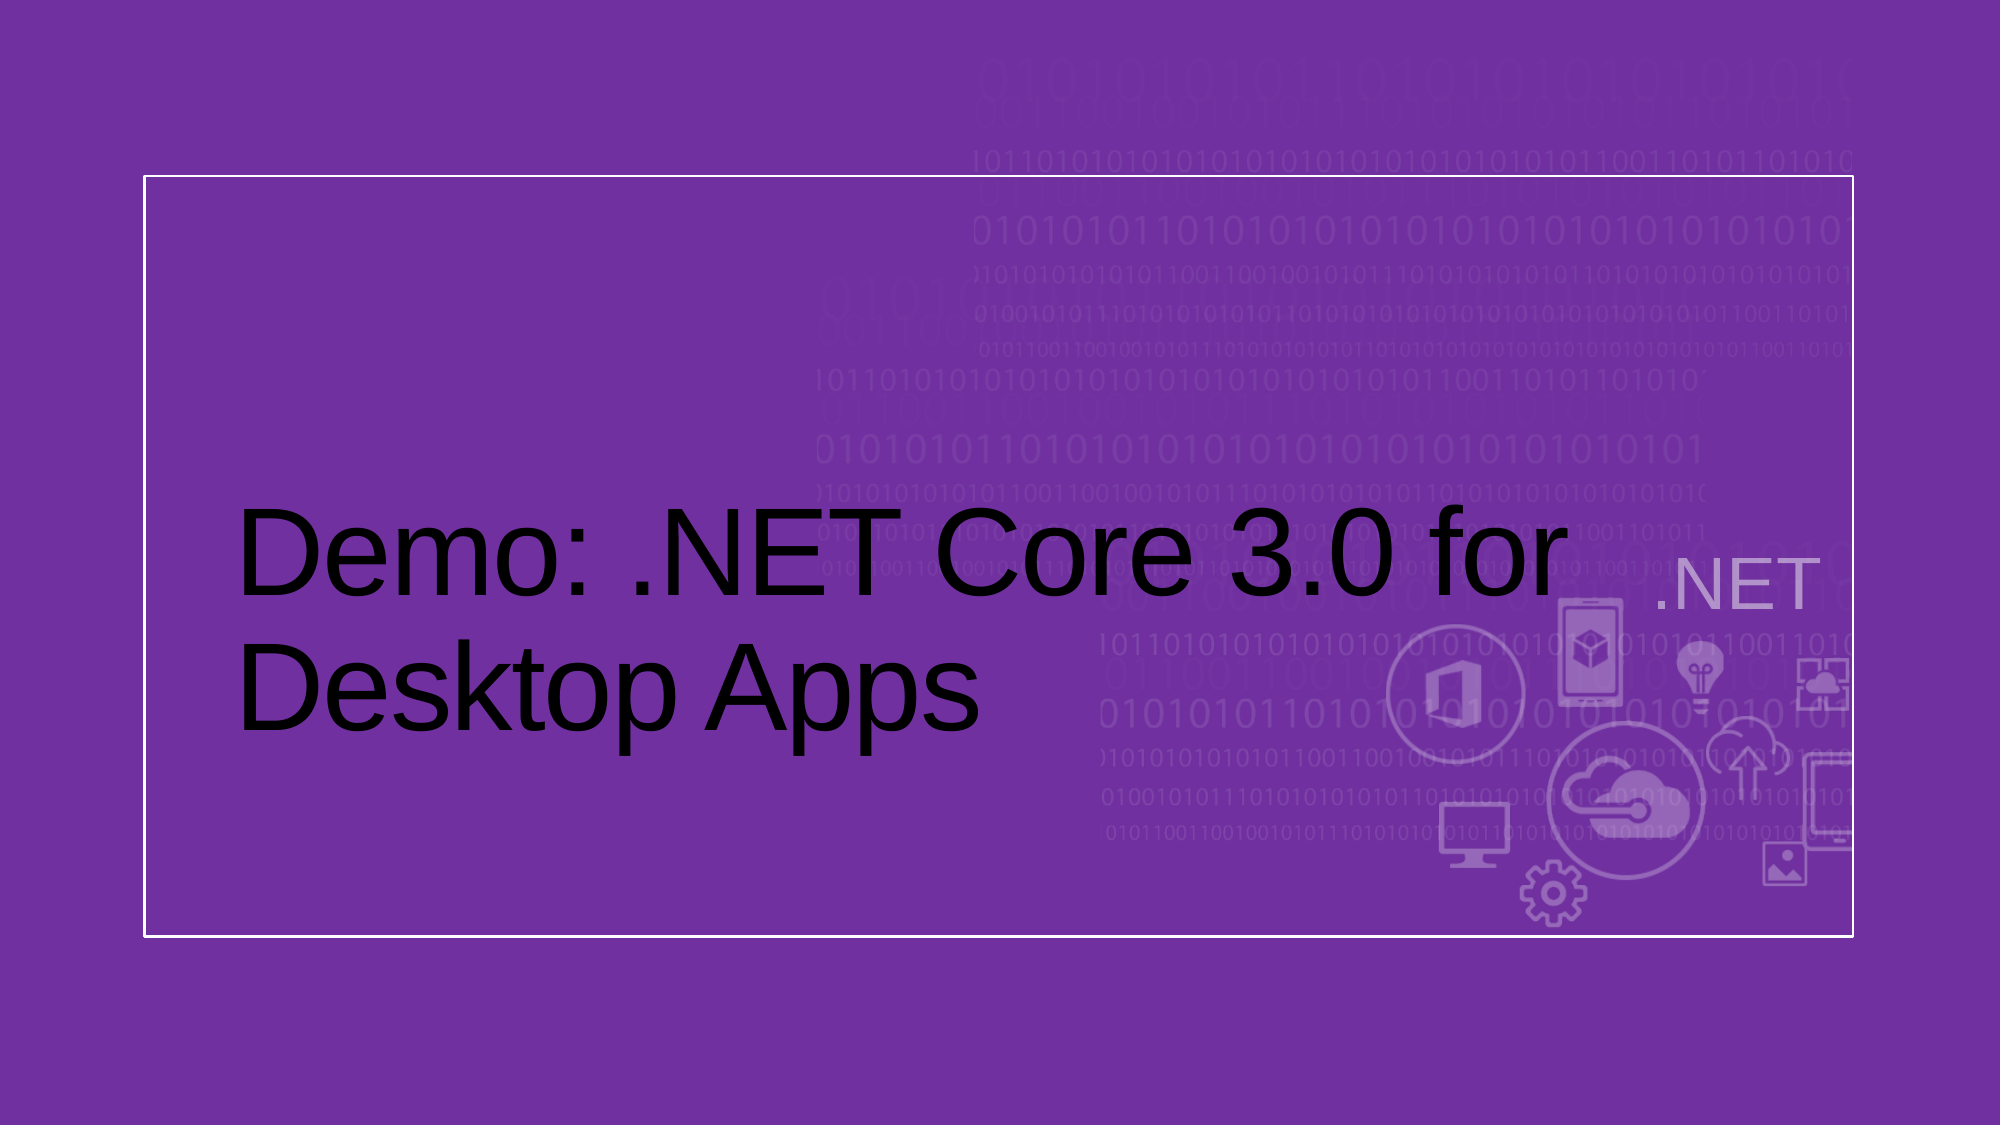

# Demo: .NET Core 3.0 for Desktop Apps